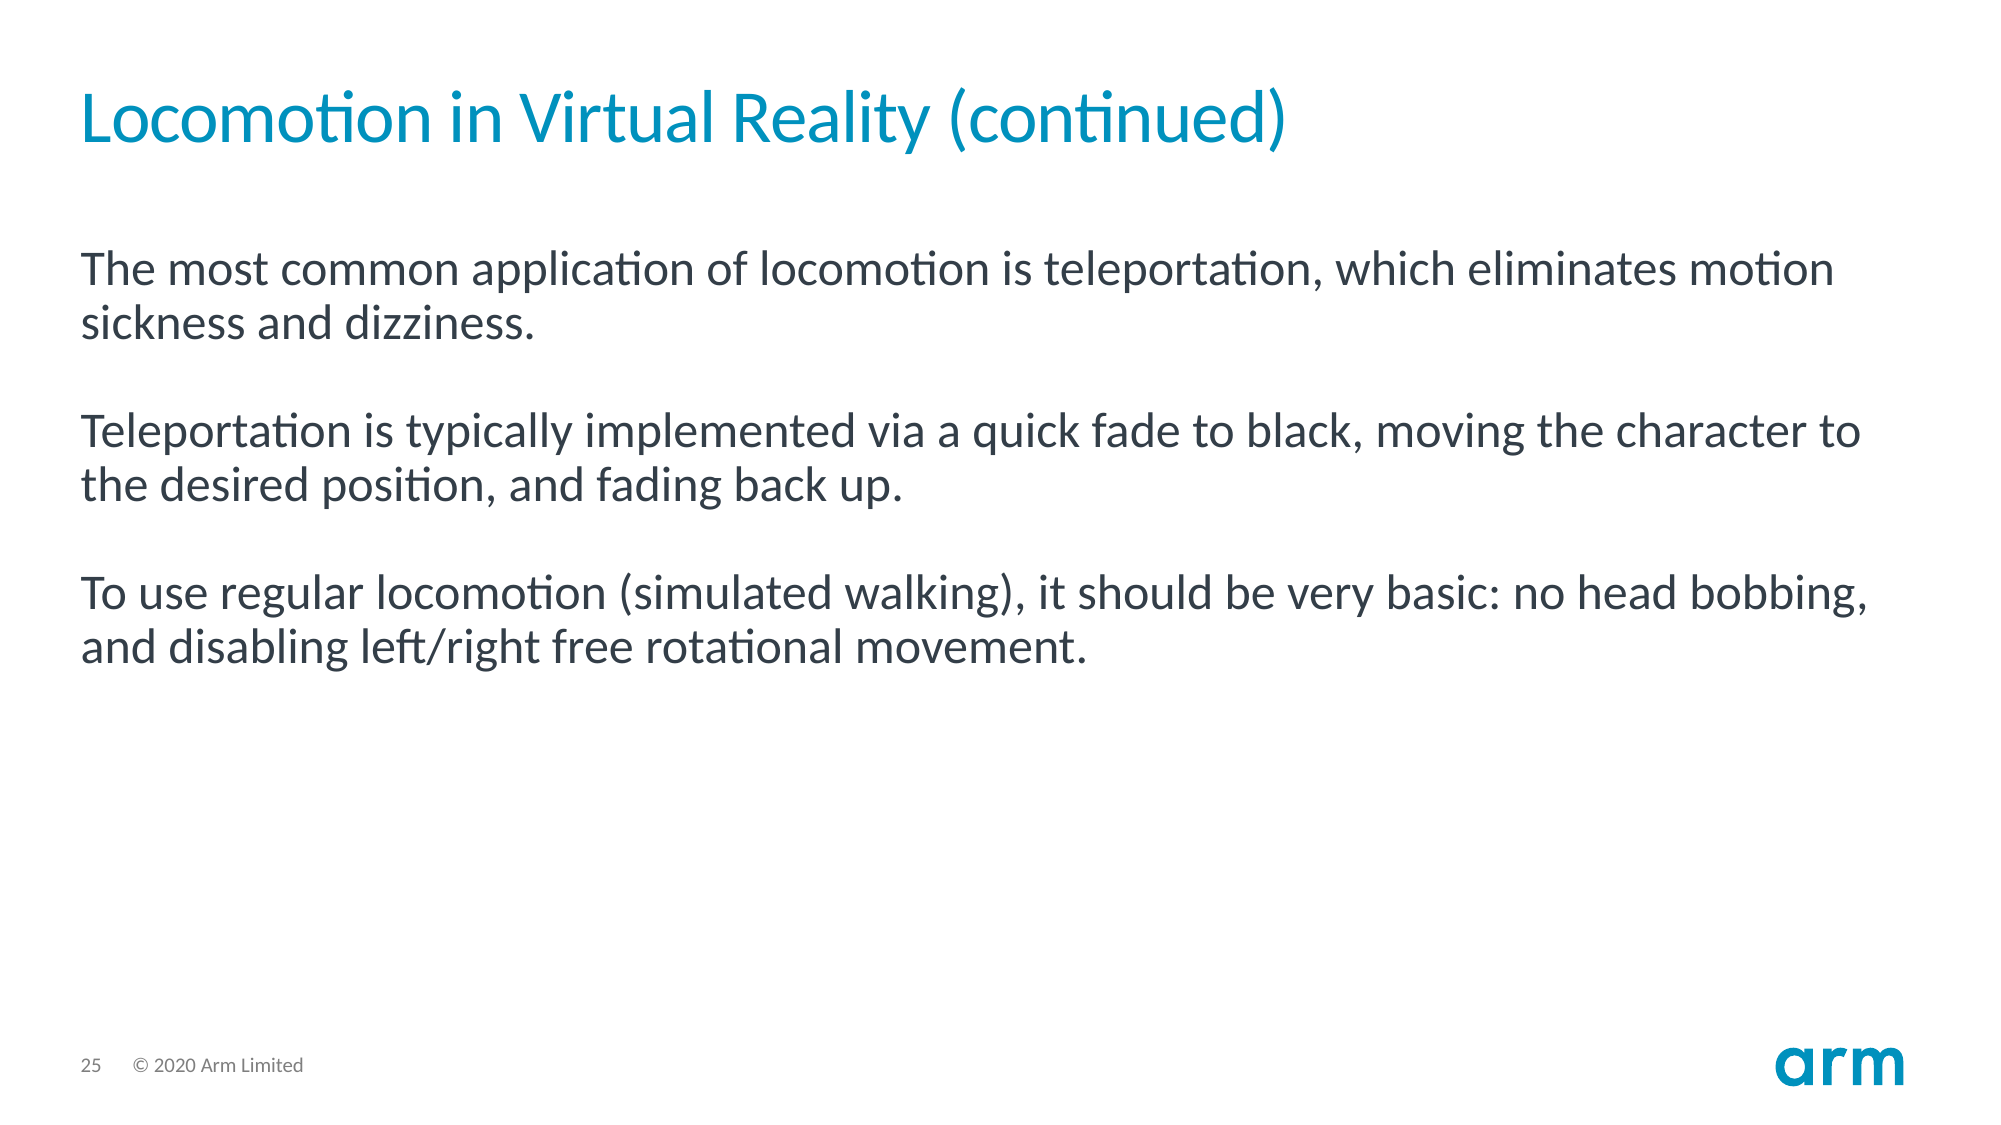

# Locomotion in Virtual Reality (continued)
The most common application of locomotion is teleportation, which eliminates motion sickness and dizziness.
Teleportation is typically implemented via a quick fade to black, moving the character to the desired position, and fading back up.
To use regular locomotion (simulated walking), it should be very basic: no head bobbing, and disabling left/right free rotational movement.